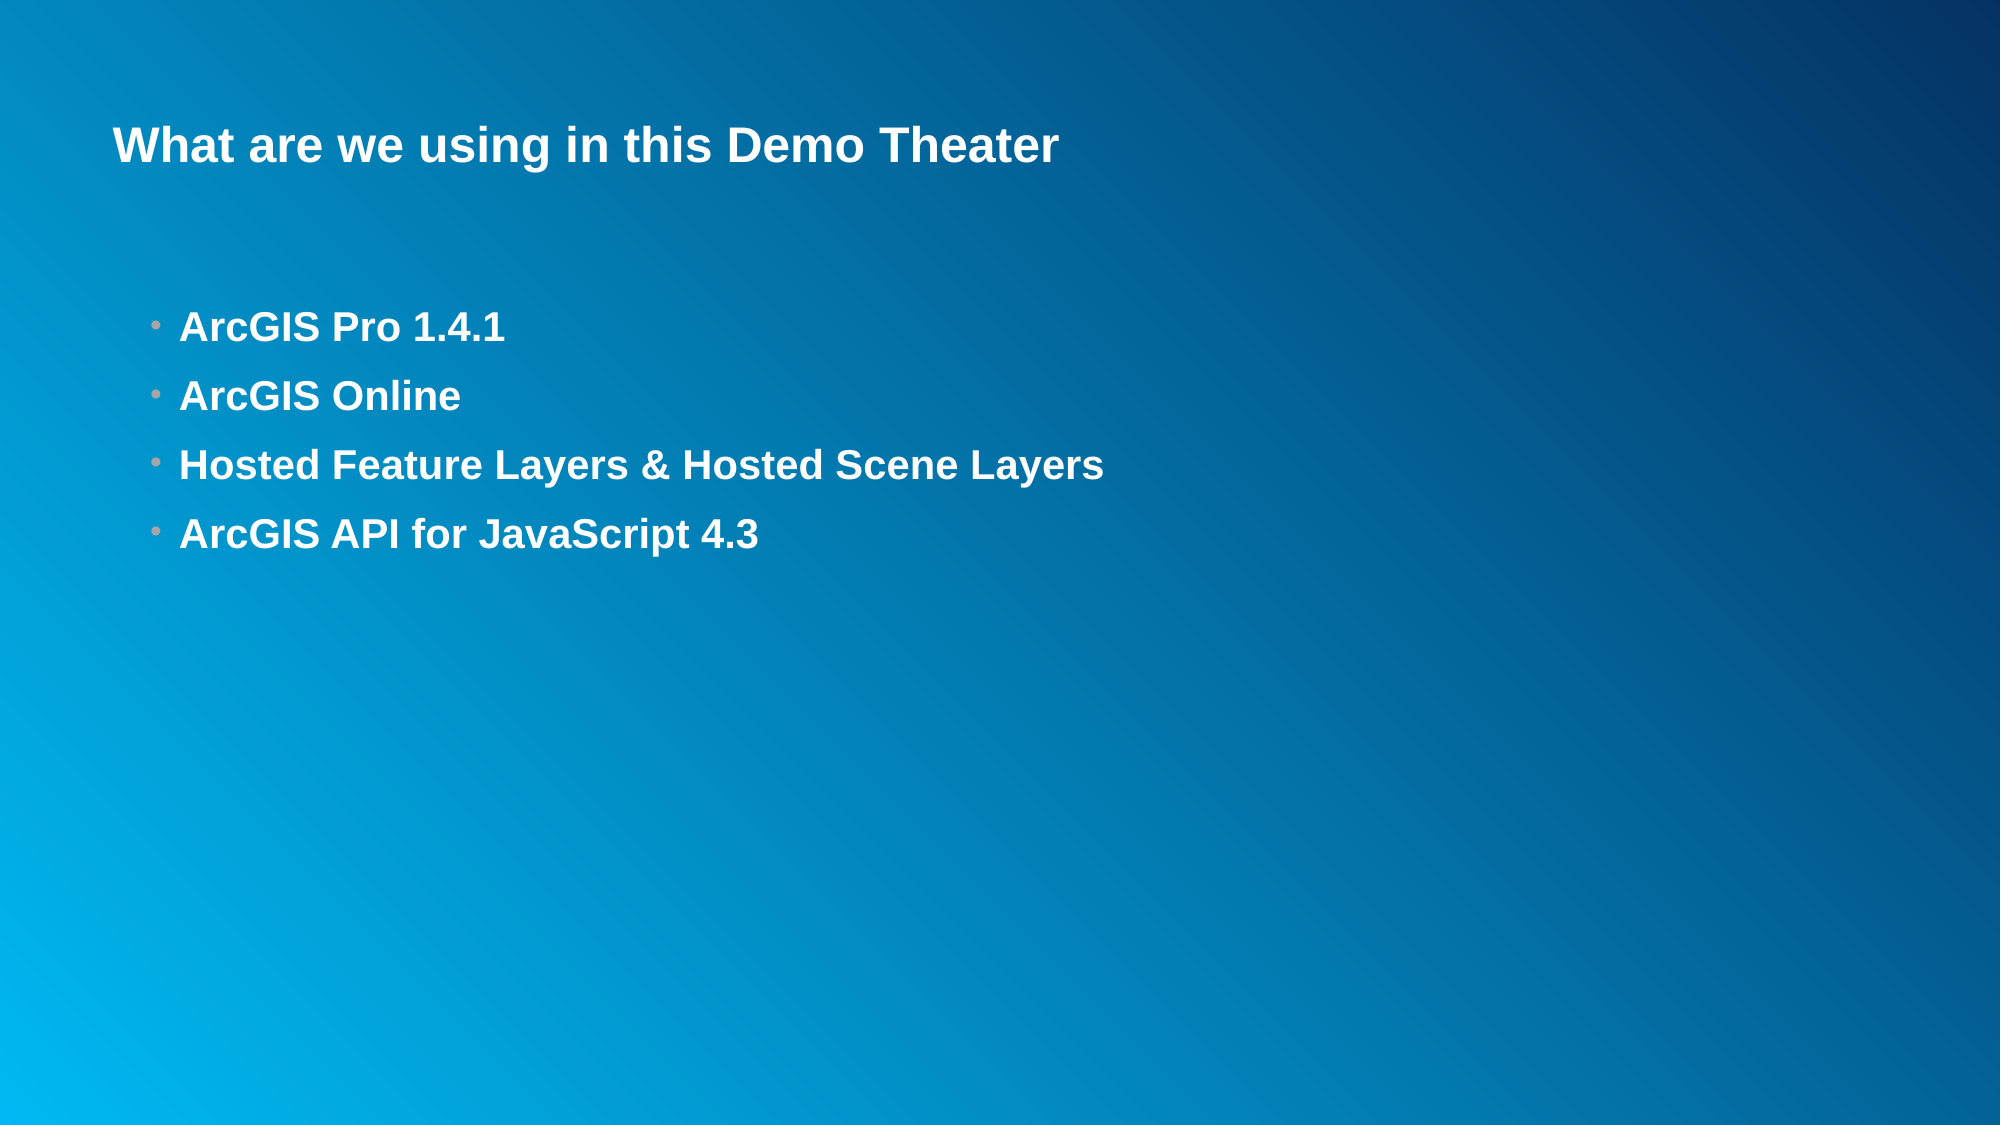

# What are we using in this Demo Theater
ArcGIS Pro 1.4.1
ArcGIS Online
Hosted Feature Layers & Hosted Scene Layers
ArcGIS API for JavaScript 4.3